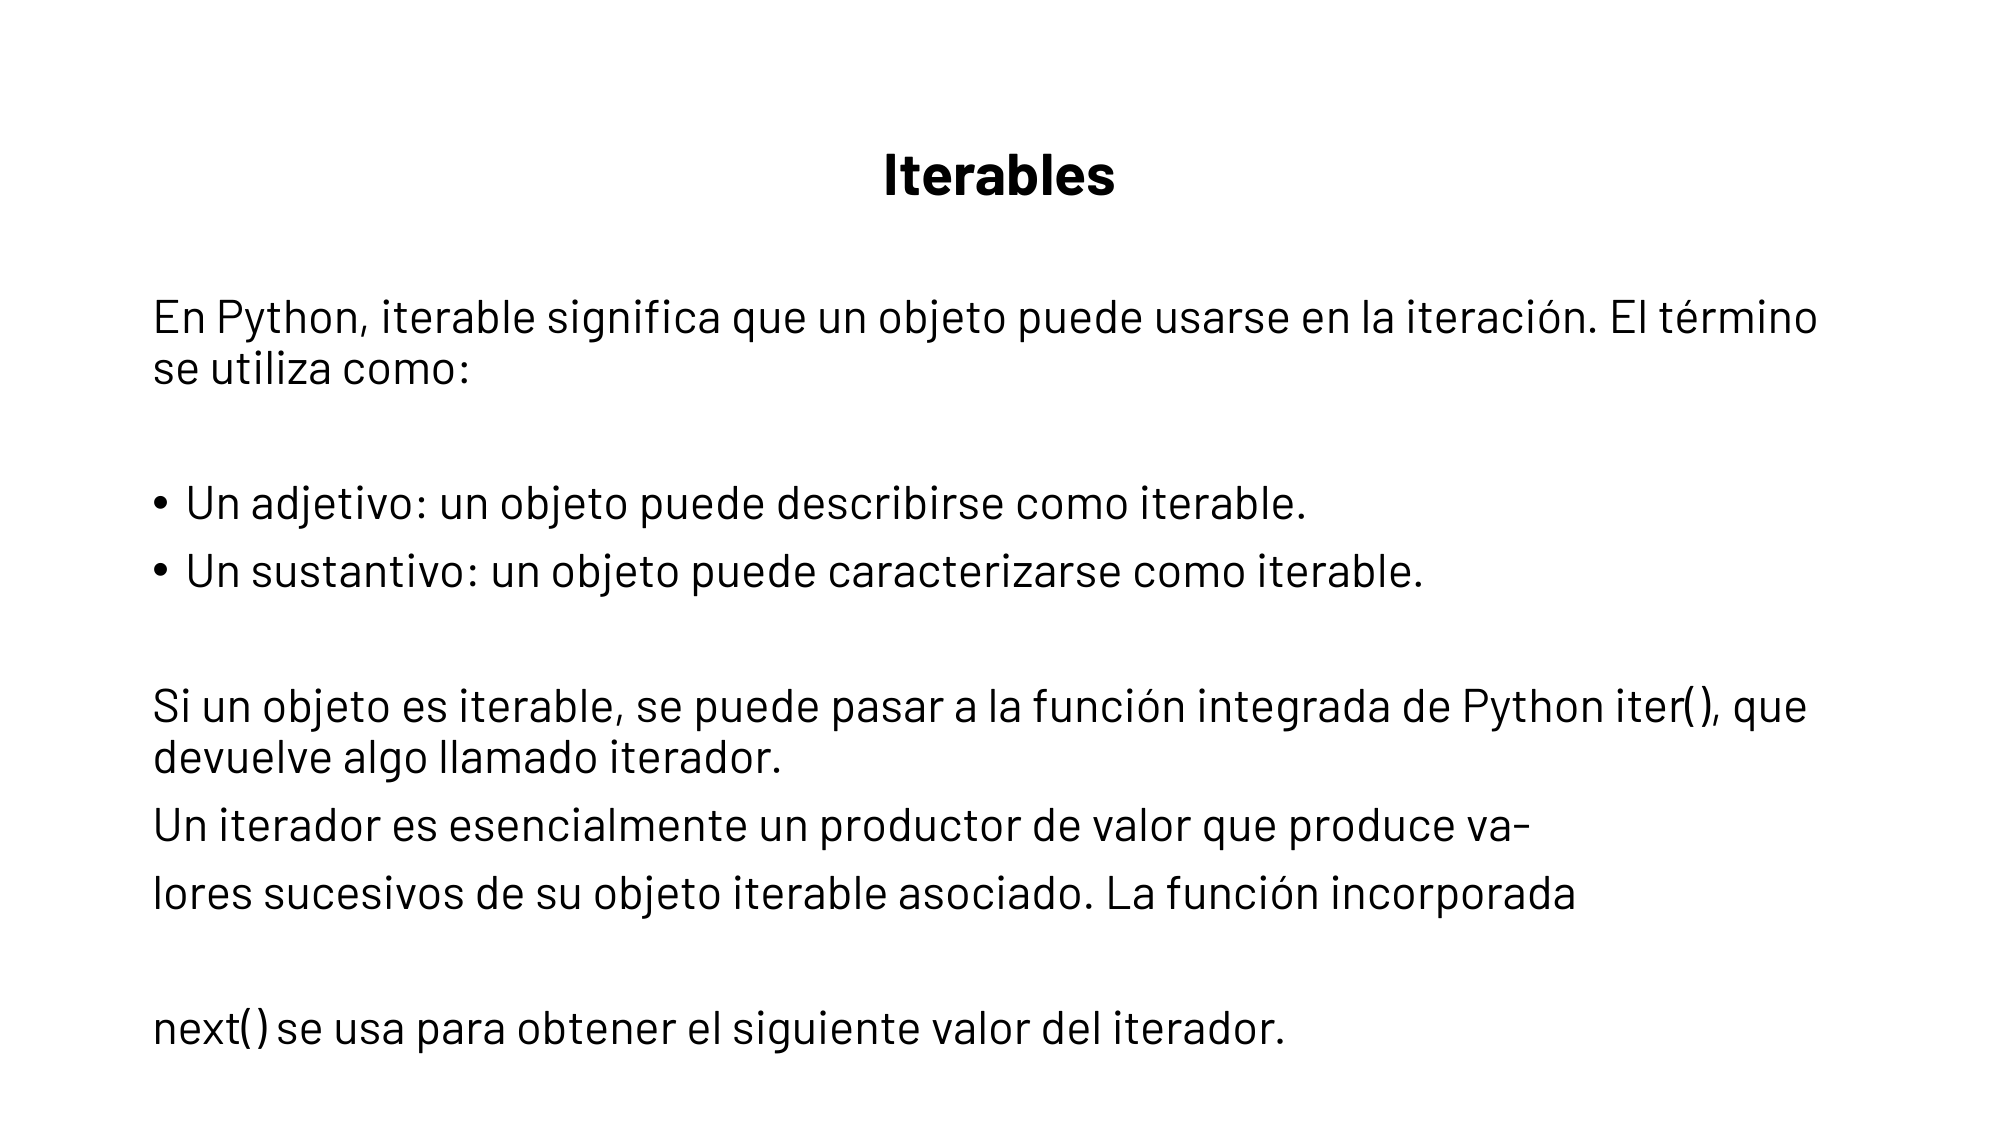

Iterables

En Python, iterable significa que un objeto puede usarse en la iteración. El término se utiliza como:

Un adjetivo: un objeto puede describirse como iterable.
Un sustantivo: un objeto puede caracterizarse como iterable.

Si un objeto es iterable, se puede pasar a la función integrada de Python iter(), que devuelve algo llamado iterador.
Un iterador es esencialmente un productor de valor que produce va-
lores sucesivos de su objeto iterable asociado. La función incorporada

next() se usa para obtener el siguiente valor del iterador.